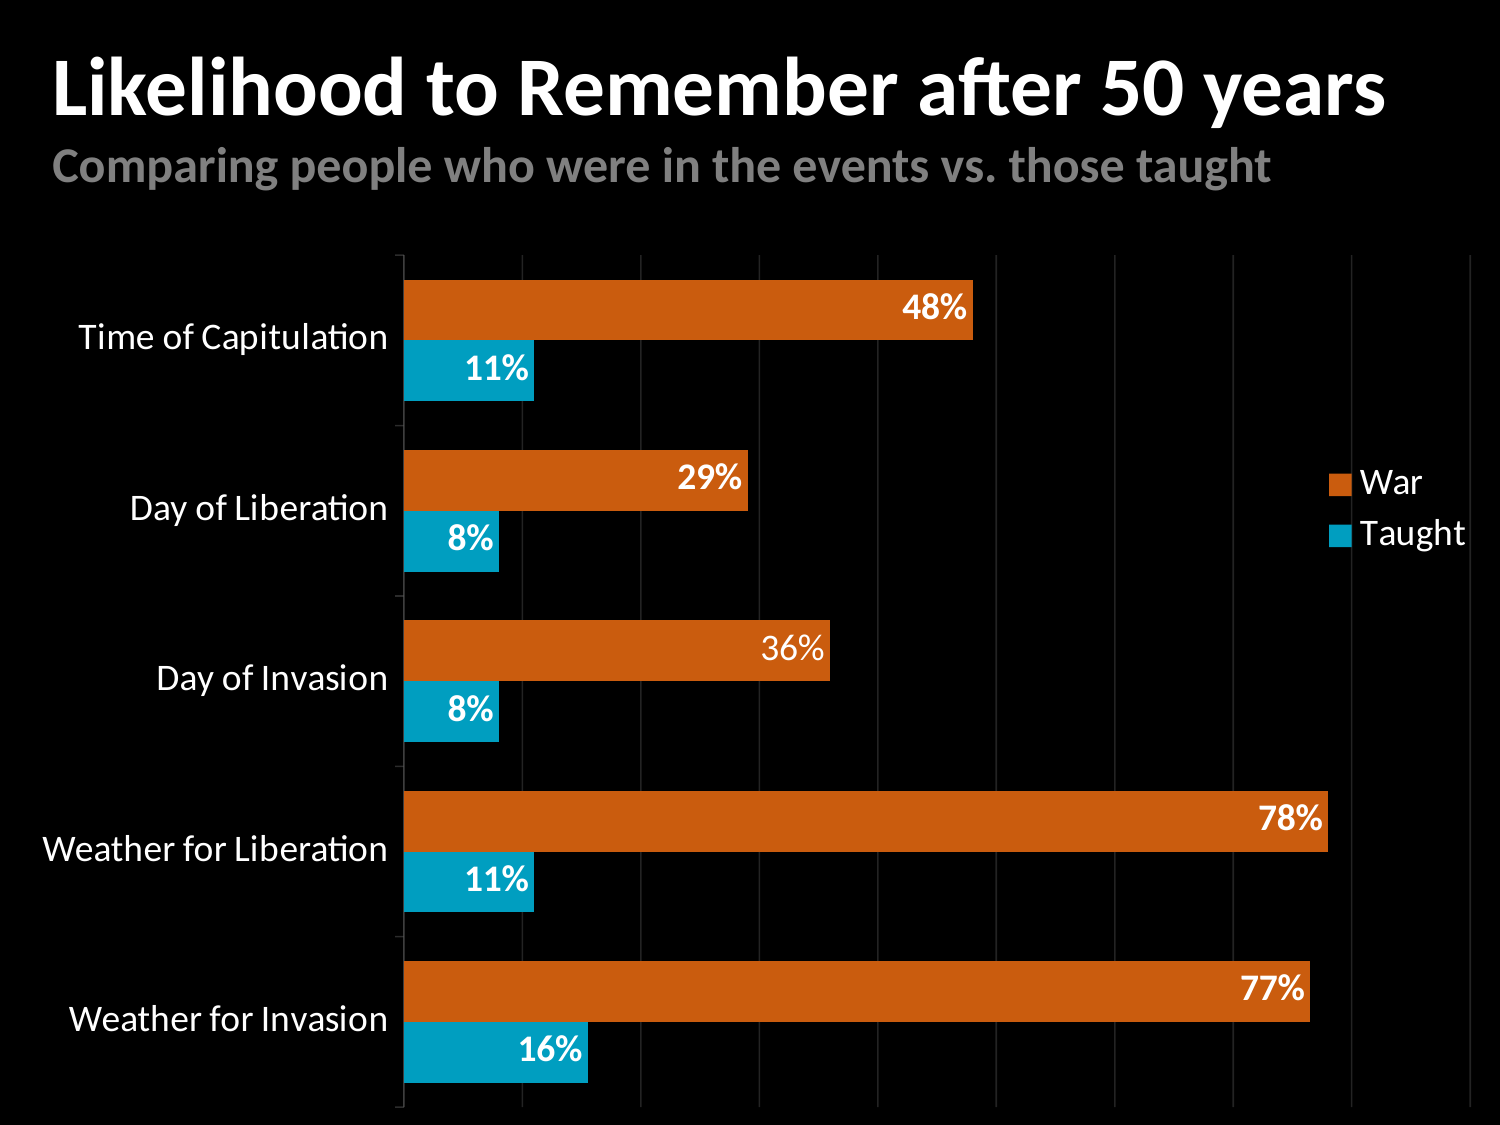

Likelihood to Remember after 50 years
Comparing people who were in the events vs. those taught

### Chart

| Category | Taught | War |
|---|---|---|
| Weather for Invasion | 0.155 | 0.765 |
| Weather for Liberation | 0.11 | 0.78 |
| Day of Invasion | 0.08 | 0.36 |
| Day of Liberation | 0.08 | 0.29 |
| Time of Capitulation | 0.11 | 0.48 |